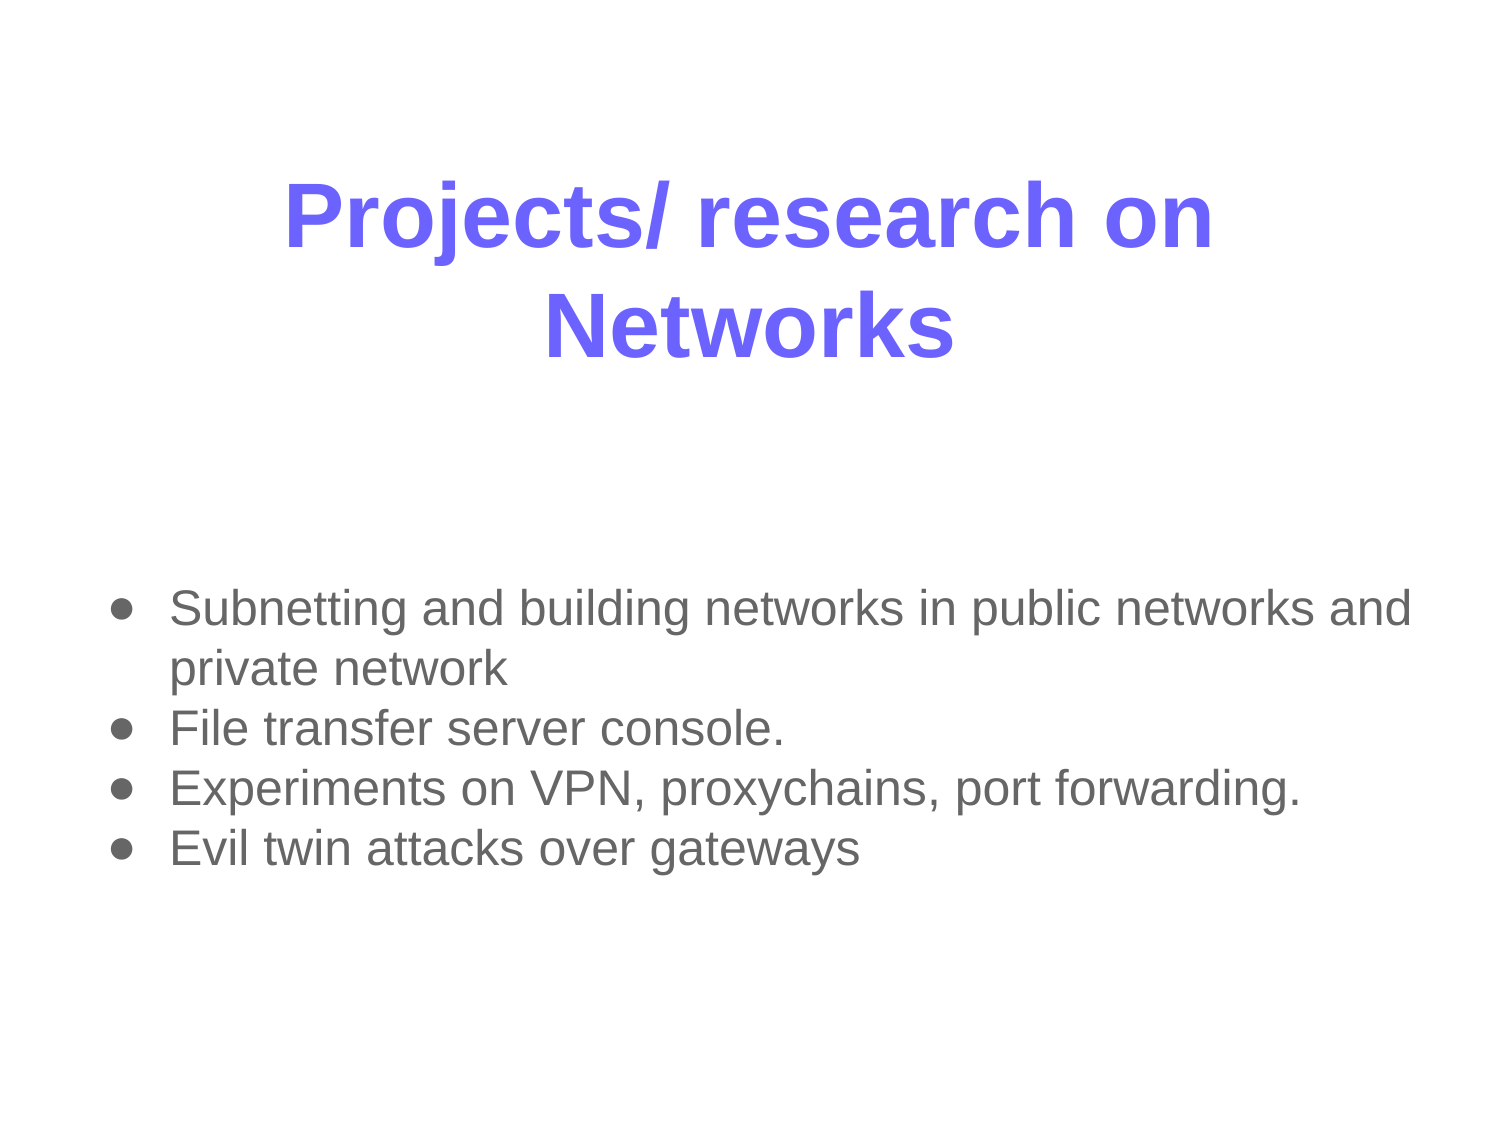

Projects/ research on Networks

Subnetting and building networks in public networks and private network
File transfer server console.
Experiments on VPN, proxychains, port forwarding.
Evil twin attacks over gateways